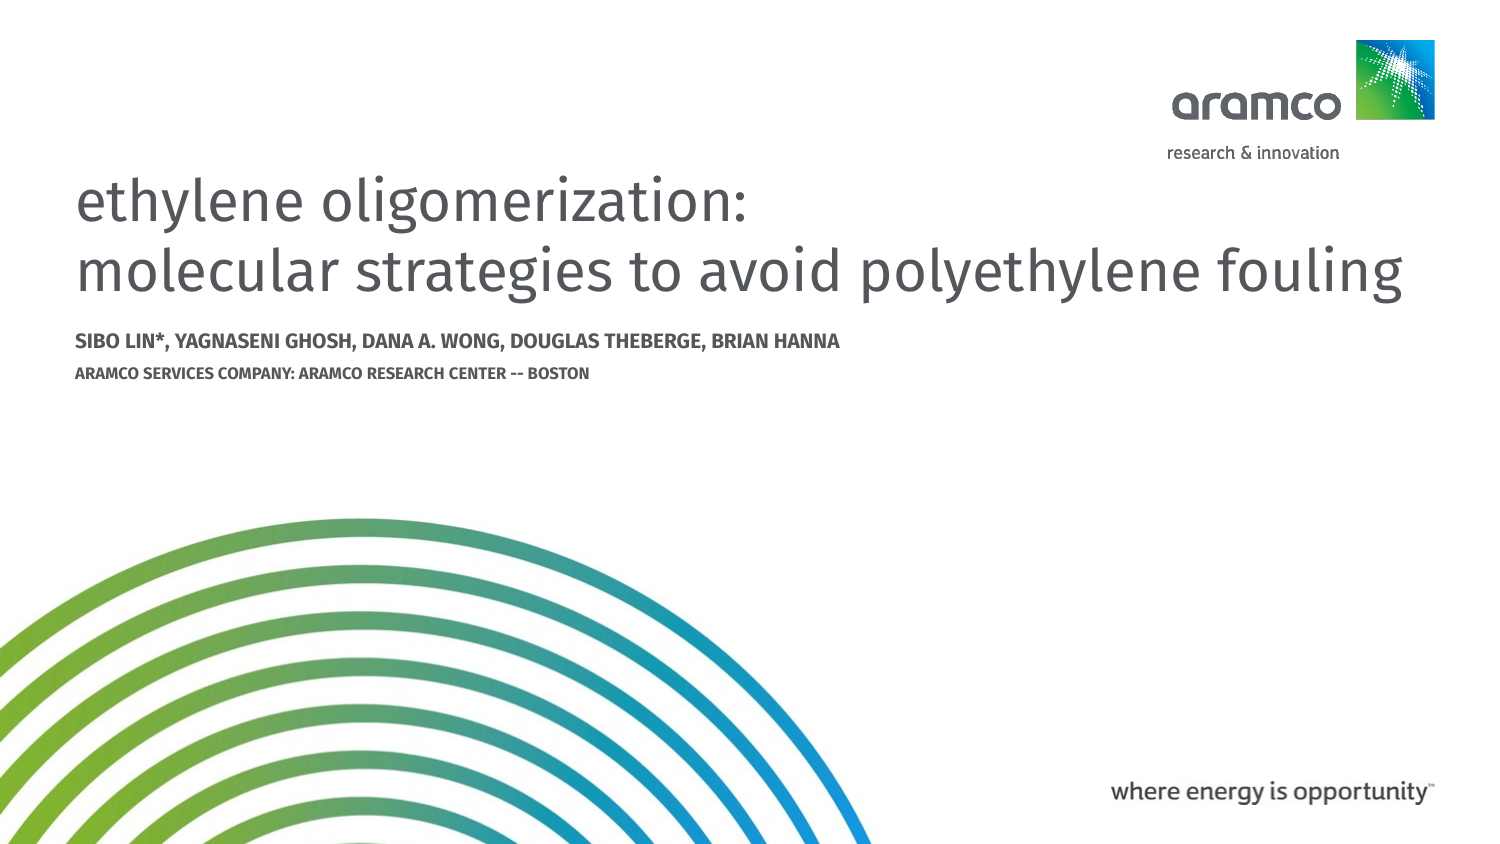

# ethylene oligomerization: molecular strategies to avoid polyethylene fouling
Sibo Lin*, YagnaSENI Ghosh, DANA A. WONG, DOUGLAS THEBERGE, BRIAN HANNA
Aramco services company: Aramco Research Center -- Boston